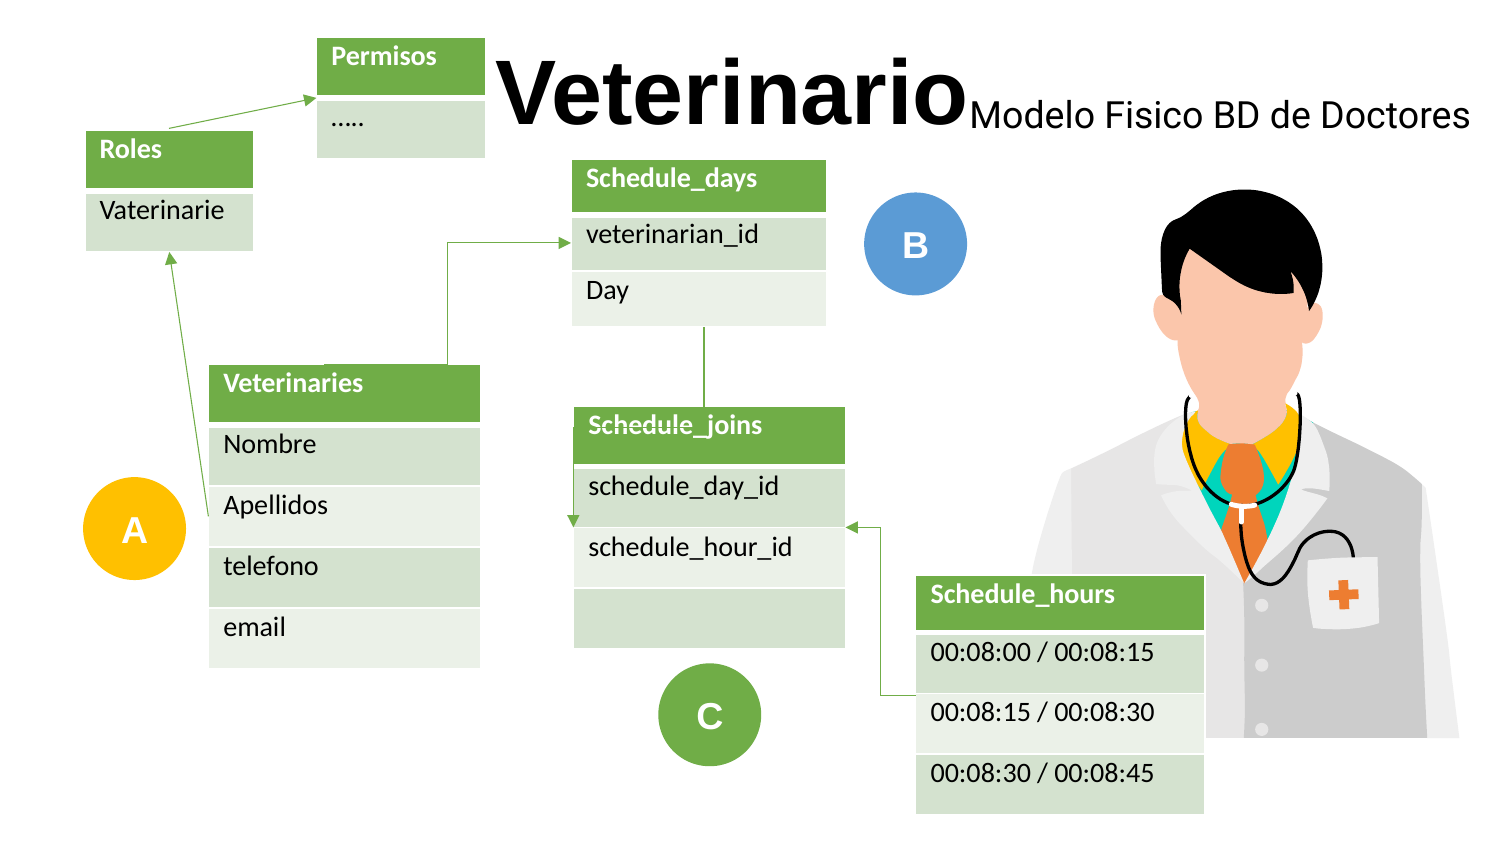

# Veterinario
| Permisos |
| --- |
| ….. |
Modelo Fisico BD de Doctores
| Roles |
| --- |
| Vaterinarie |
| Schedule\_days |
| --- |
| veterinarian\_id |
| Day |

B
| Veterinaries |
| --- |
| Nombre |
| Apellidos |
| telefono |
| email |
| Schedule\_joins |
| --- |
| schedule\_day\_id |
| schedule\_hour\_id |
|  |
A
| Schedule\_hours |
| --- |
| 00:08:00 / 00:08:15 |
| 00:08:15 / 00:08:30 |
| 00:08:30 / 00:08:45 |
C